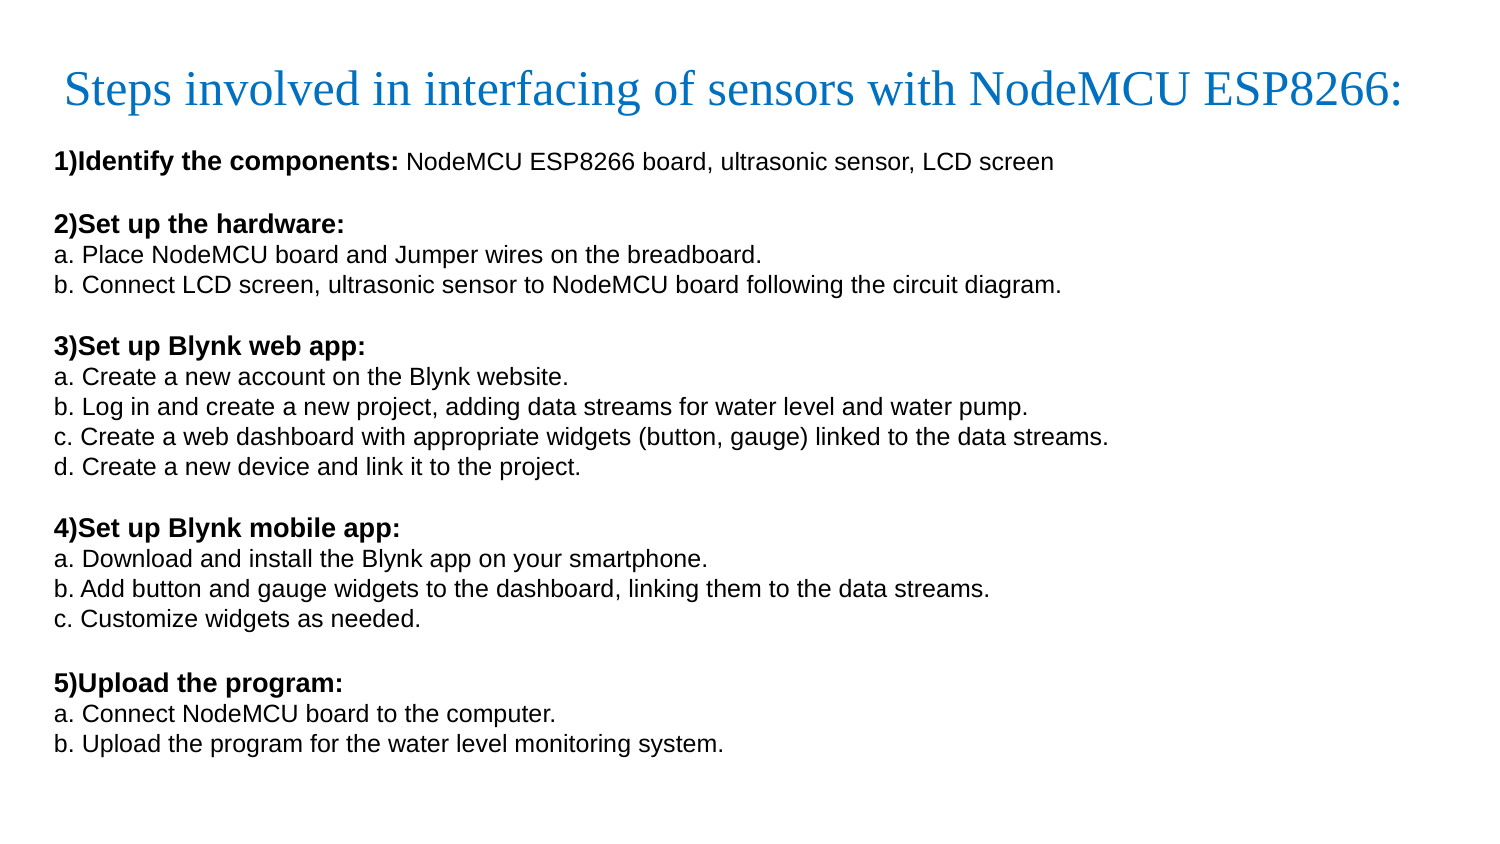

# Steps involved in interfacing of sensors with NodeMCU ESP8266:

1)Identify the components: NodeMCU ESP8266 board, ultrasonic sensor, LCD screen

2)Set up the hardware:
a. Place NodeMCU board and Jumper wires on the breadboard.
b. Connect LCD screen, ultrasonic sensor to NodeMCU board following the circuit diagram.

3)Set up Blynk web app:
a. Create a new account on the Blynk website.
b. Log in and create a new project, adding data streams for water level and water pump.
c. Create a web dashboard with appropriate widgets (button, gauge) linked to the data streams.
d. Create a new device and link it to the project.

4)Set up Blynk mobile app:
a. Download and install the Blynk app on your smartphone.
b. Add button and gauge widgets to the dashboard, linking them to the data streams.
c. Customize widgets as needed.

5)Upload the program:
a. Connect NodeMCU board to the computer.
b. Upload the program for the water level monitoring system.